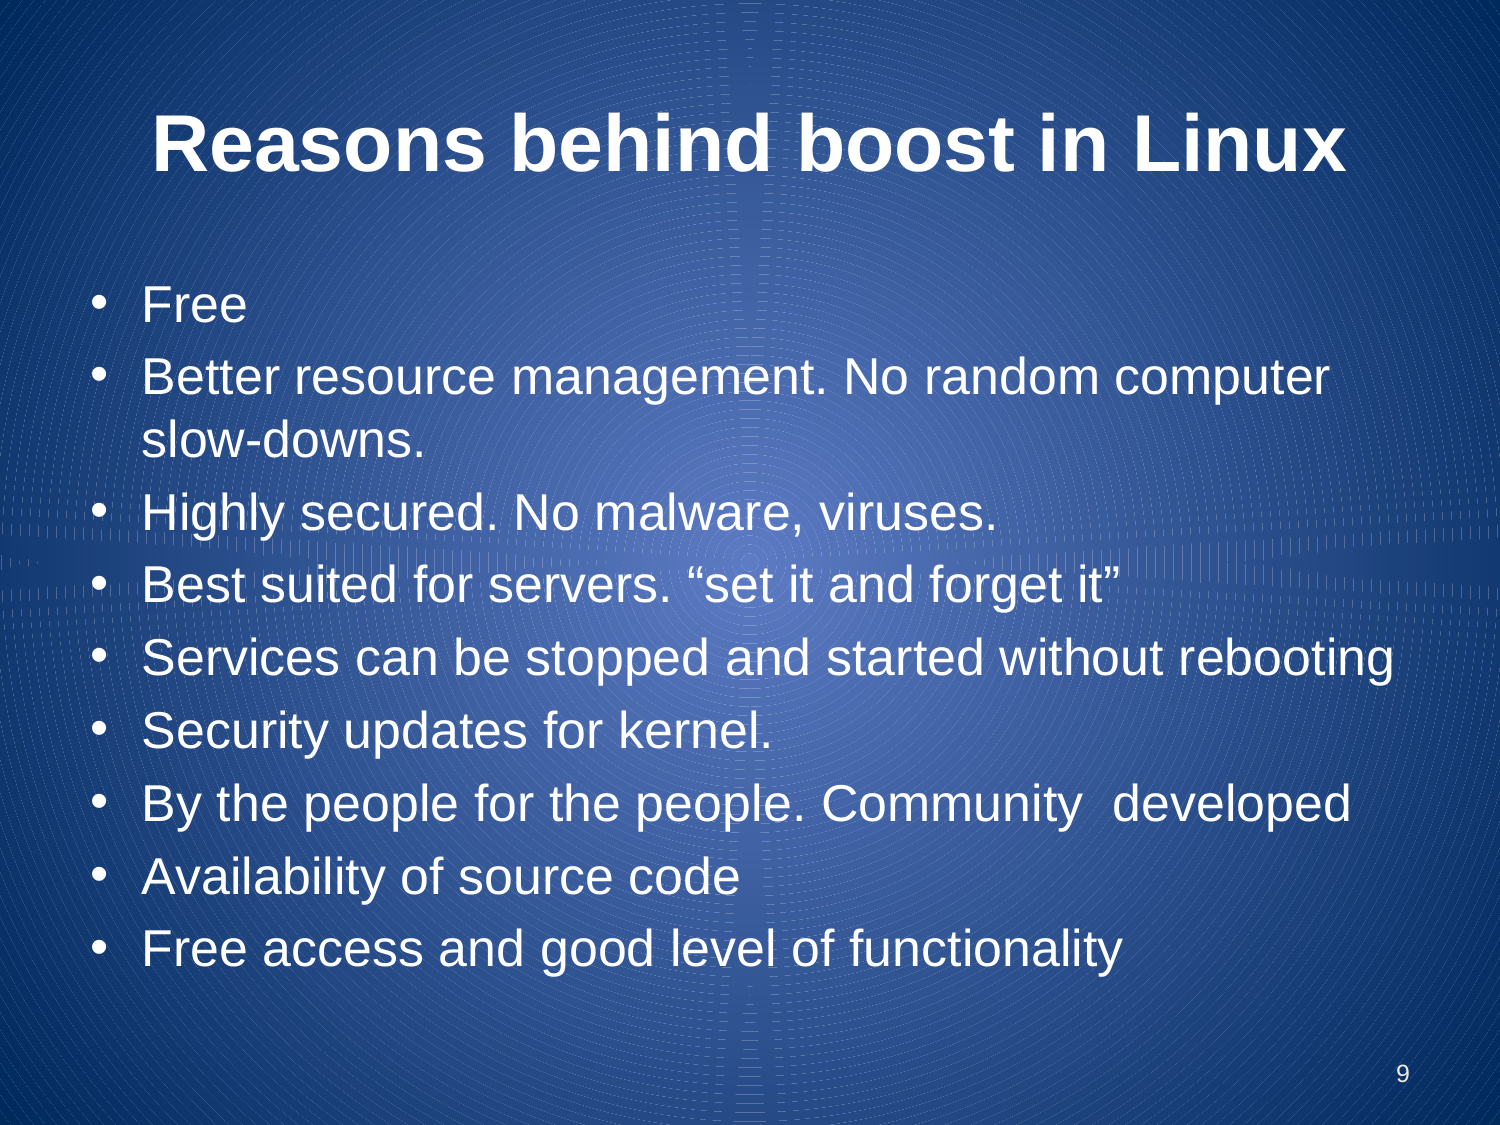

# Reasons behind boost in Linux
Free
Better resource management. No random computer slow-downs.
Highly secured. No malware, viruses.
Best suited for servers. “set it and forget it”
Services can be stopped and started without rebooting
Security updates for kernel.
By the people for the people. Community  developed
Availability of source code
Free access and good level of functionality
9